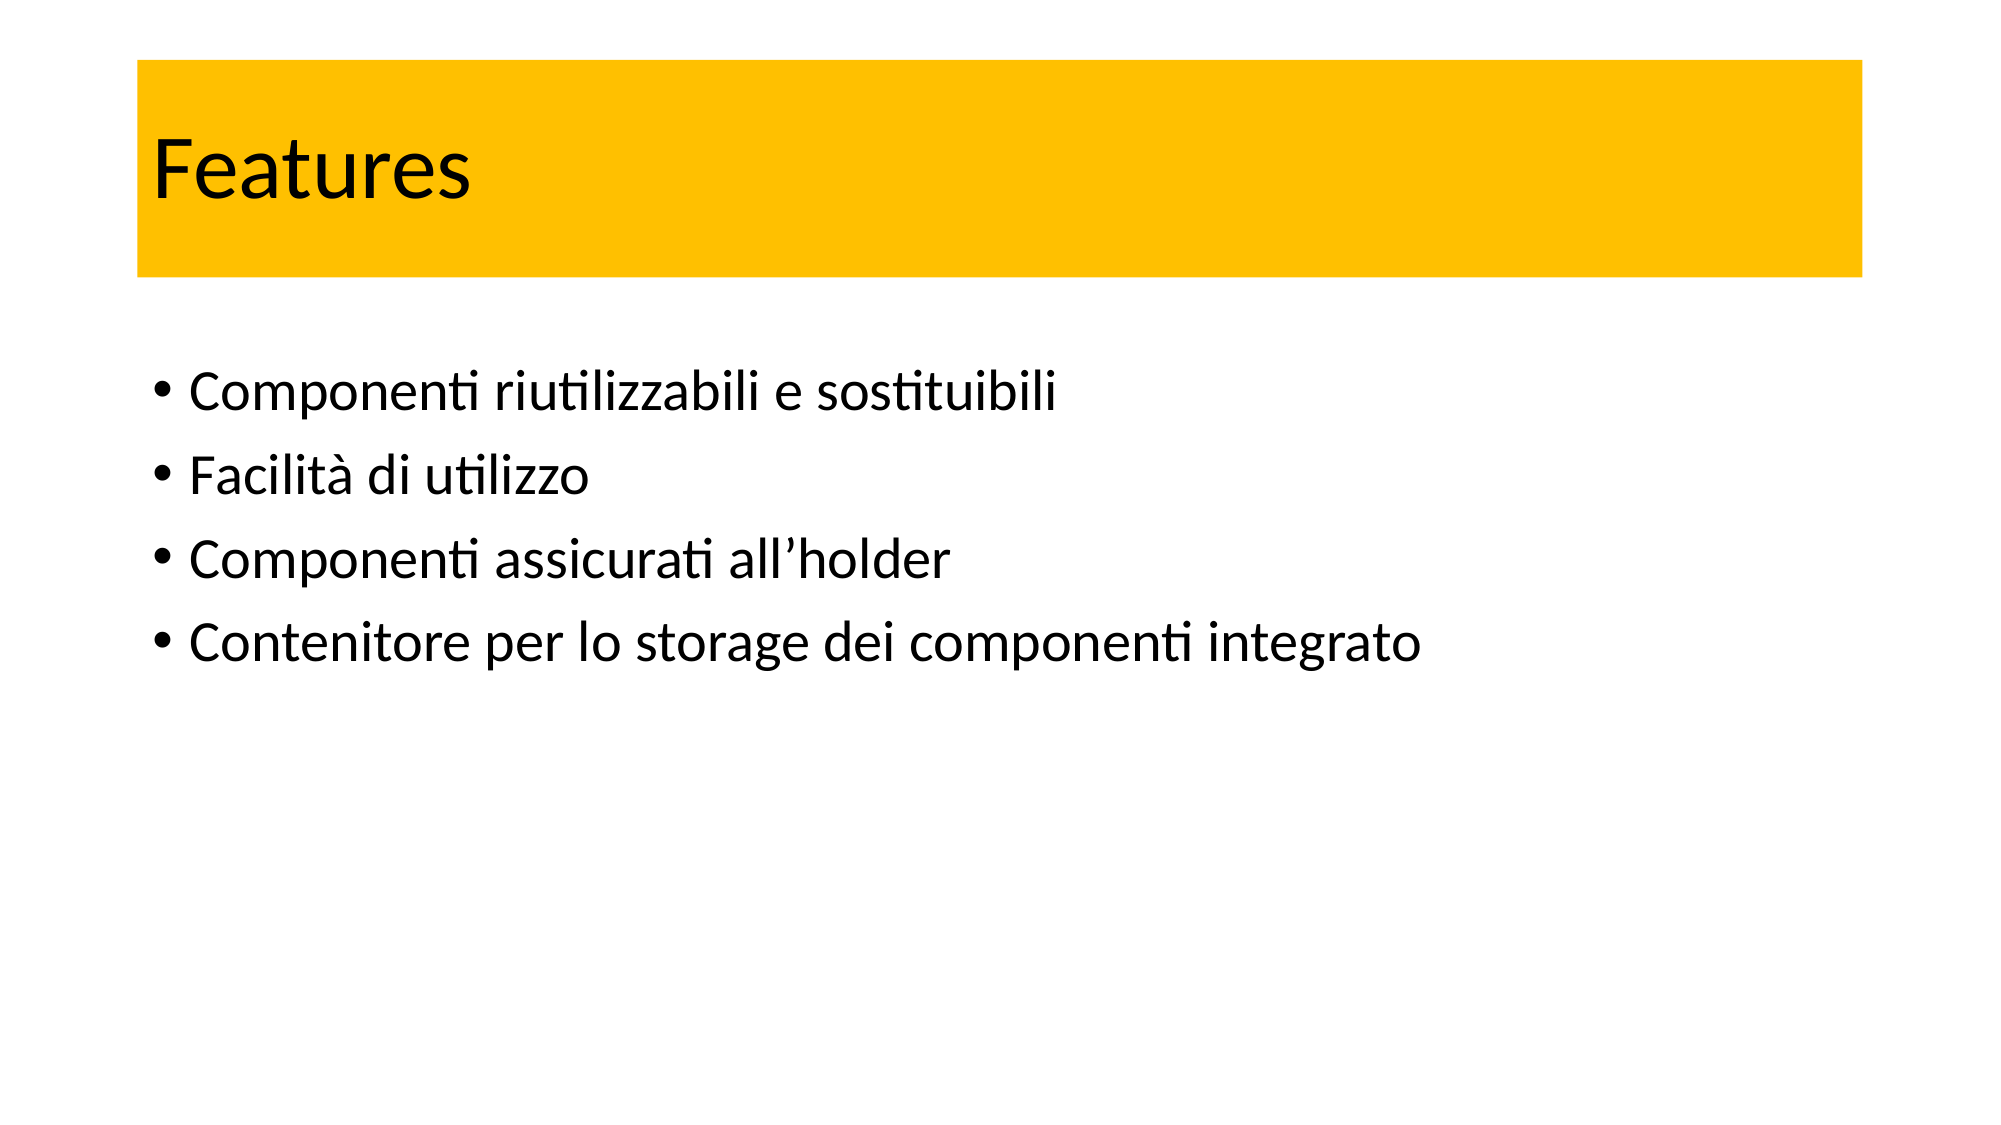

# Features
Componenti riutilizzabili e sostituibili
Facilità di utilizzo
Componenti assicurati all’holder
Contenitore per lo storage dei componenti integrato